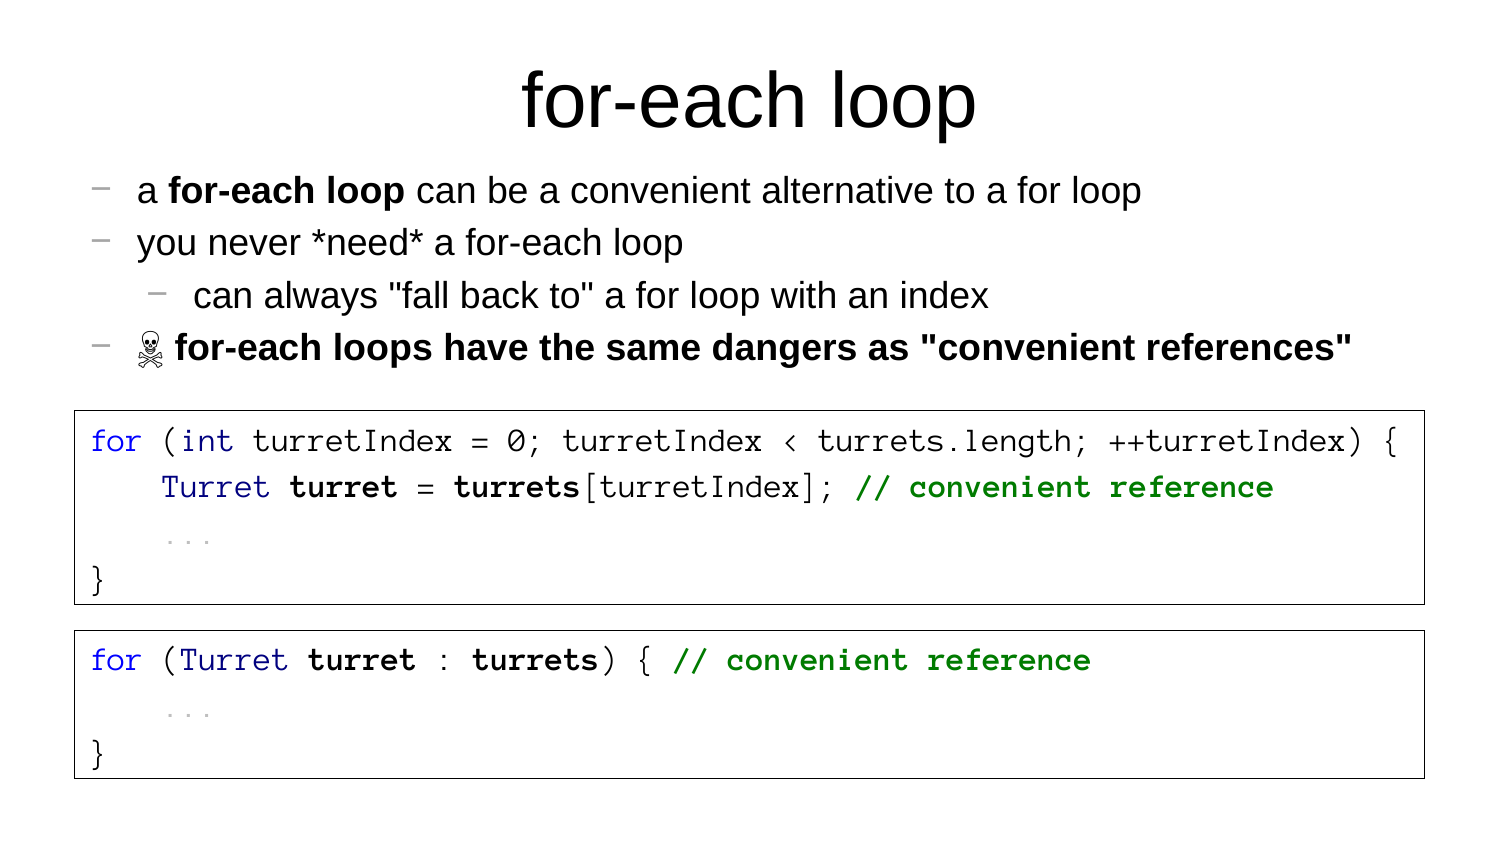

# for-each loop
a for-each loop can be a convenient alternative to a for loop
you never *need* a for-each loop
can always "fall back to" a for loop with an index
☠ for-each loops have the same dangers as "convenient references"
for (int turretIndex = 0; turretIndex < turrets.length; ++turretIndex) {
    Turret turret = turrets[turretIndex]; // convenient reference
    ...
}
for (Turret turret : turrets) { // convenient reference
    ...
}